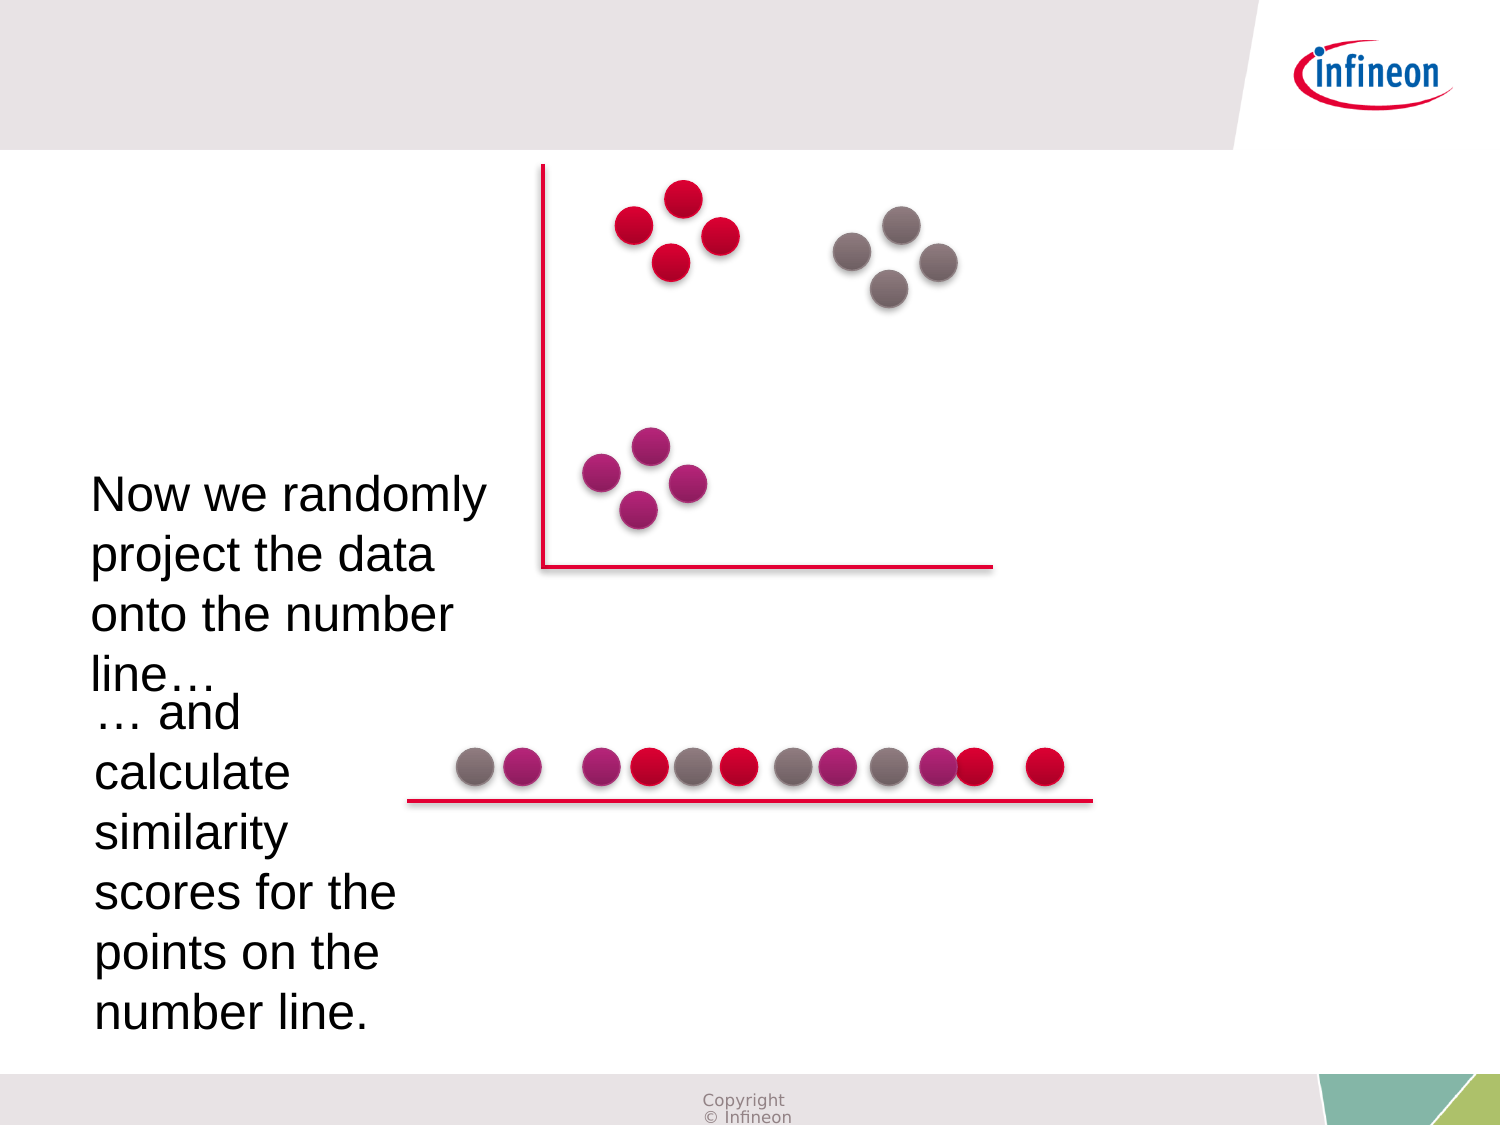

Now we randomly project the data onto the number line…
… and calculate similarity scores for the points on the number line.

Copyright © Infineon Technologies AG 2019. All rights reserved.